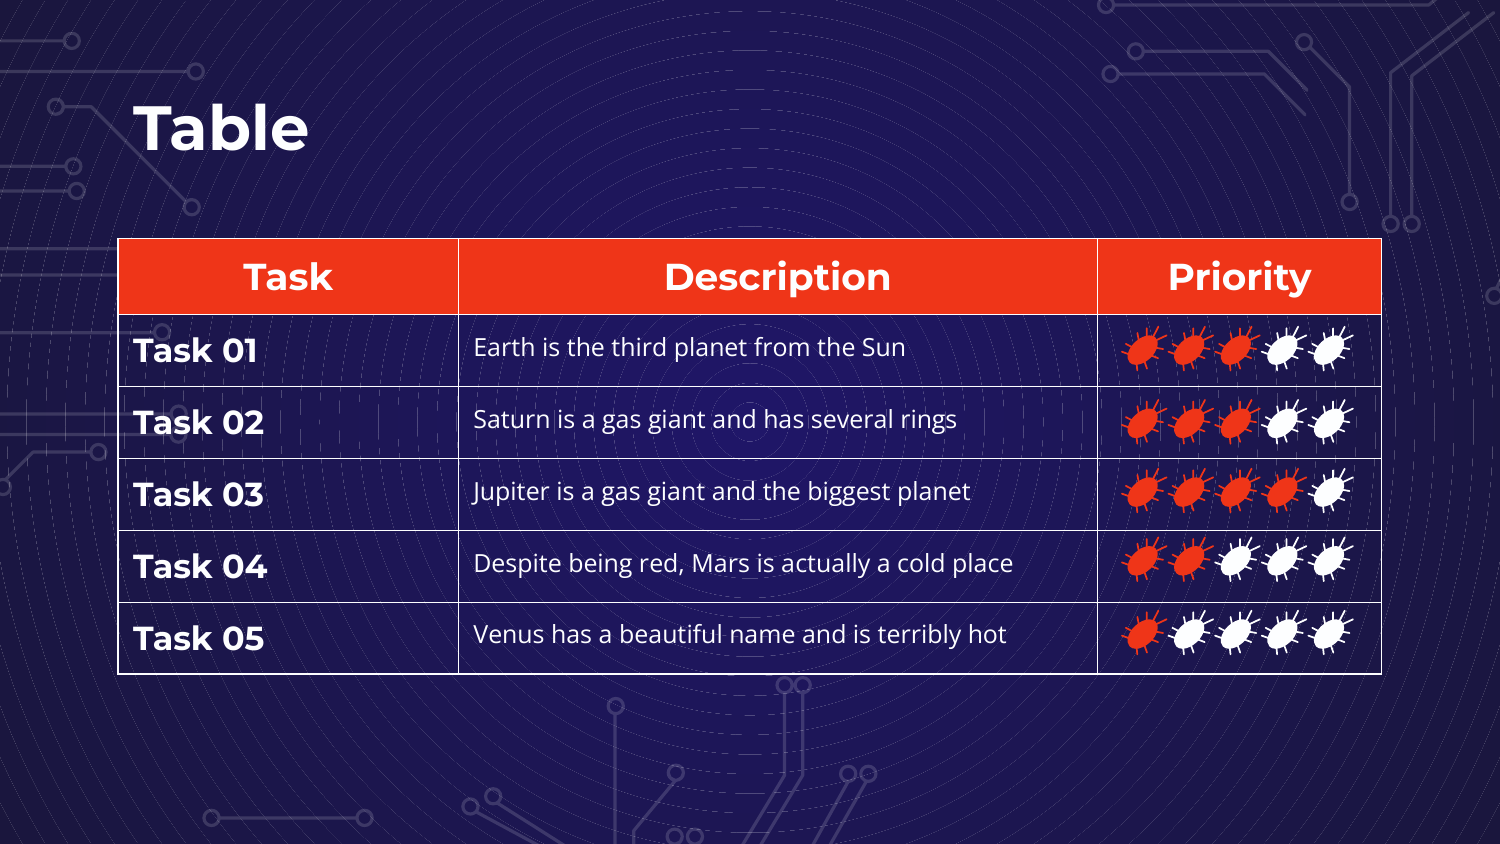

# Table
| Task | Description | Priority |
| --- | --- | --- |
| Task 01 | Earth is the third planet from the Sun |  |
| Task 02 | Saturn is a gas giant and has several rings |  |
| Task 03 | Jupiter is a gas giant and the biggest planet |  |
| Task 04 | Despite being red, Mars is actually a cold place |  |
| Task 05 | Venus has a beautiful name and is terribly hot |  |